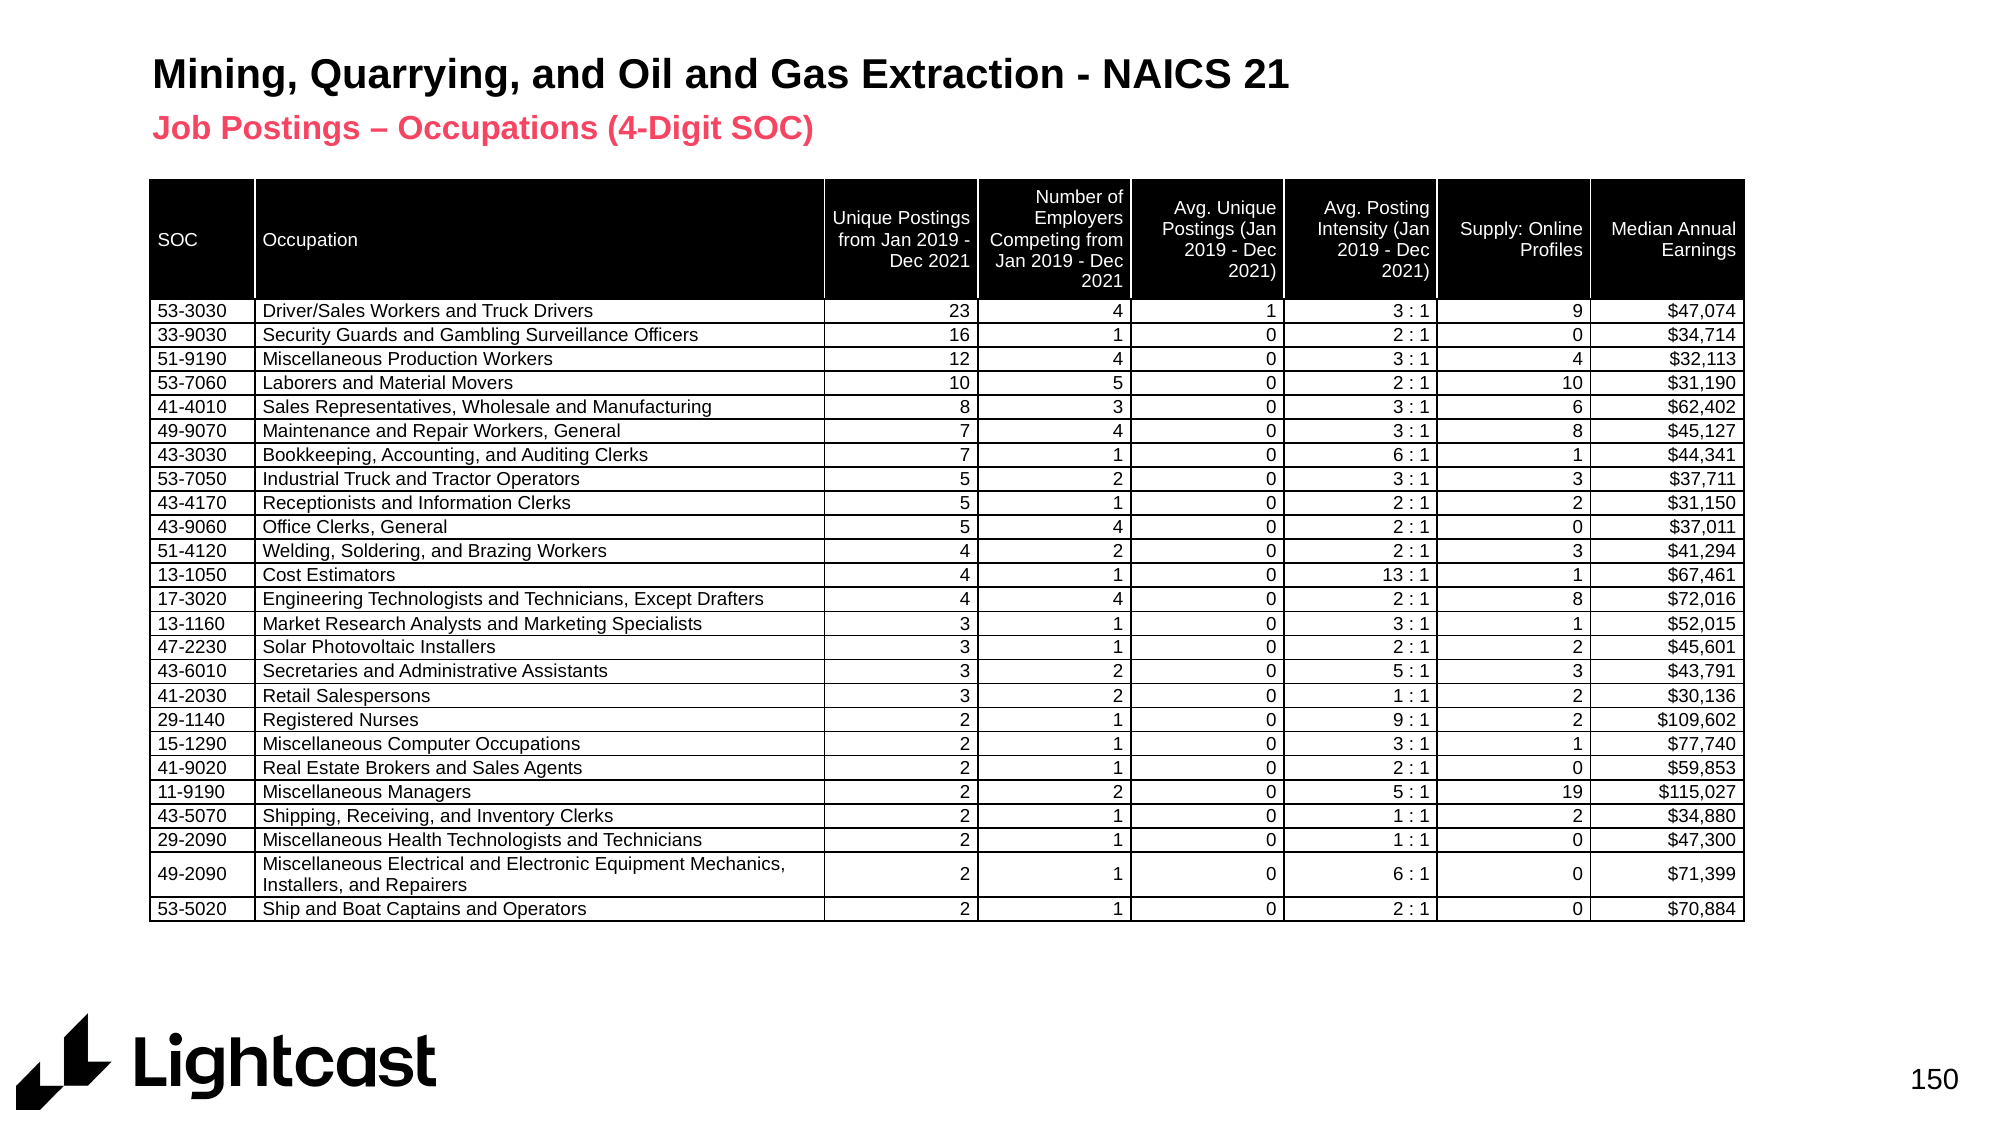

# Mining, Quarrying, and Oil and Gas Extraction - NAICS 21
Job Postings – Occupations (4-Digit SOC)
| SOC | Occupation | Unique Postings from Jan 2019 - Dec 2021 | Number of Employers Competing from Jan 2019 - Dec 2021 | Avg. Unique Postings (Jan 2019 - Dec 2021) | Avg. Posting Intensity (Jan 2019 - Dec 2021) | Supply: Online Profiles | Median Annual Earnings |
| --- | --- | --- | --- | --- | --- | --- | --- |
| 53-3030 | Driver/Sales Workers and Truck Drivers | 23 | 4 | 1 | 3 : 1 | 9 | $47,074 |
| 33-9030 | Security Guards and Gambling Surveillance Officers | 16 | 1 | 0 | 2 : 1 | 0 | $34,714 |
| 51-9190 | Miscellaneous Production Workers | 12 | 4 | 0 | 3 : 1 | 4 | $32,113 |
| 53-7060 | Laborers and Material Movers | 10 | 5 | 0 | 2 : 1 | 10 | $31,190 |
| 41-4010 | Sales Representatives, Wholesale and Manufacturing | 8 | 3 | 0 | 3 : 1 | 6 | $62,402 |
| 49-9070 | Maintenance and Repair Workers, General | 7 | 4 | 0 | 3 : 1 | 8 | $45,127 |
| 43-3030 | Bookkeeping, Accounting, and Auditing Clerks | 7 | 1 | 0 | 6 : 1 | 1 | $44,341 |
| 53-7050 | Industrial Truck and Tractor Operators | 5 | 2 | 0 | 3 : 1 | 3 | $37,711 |
| 43-4170 | Receptionists and Information Clerks | 5 | 1 | 0 | 2 : 1 | 2 | $31,150 |
| 43-9060 | Office Clerks, General | 5 | 4 | 0 | 2 : 1 | 0 | $37,011 |
| 51-4120 | Welding, Soldering, and Brazing Workers | 4 | 2 | 0 | 2 : 1 | 3 | $41,294 |
| 13-1050 | Cost Estimators | 4 | 1 | 0 | 13 : 1 | 1 | $67,461 |
| 17-3020 | Engineering Technologists and Technicians, Except Drafters | 4 | 4 | 0 | 2 : 1 | 8 | $72,016 |
| 13-1160 | Market Research Analysts and Marketing Specialists | 3 | 1 | 0 | 3 : 1 | 1 | $52,015 |
| 47-2230 | Solar Photovoltaic Installers | 3 | 1 | 0 | 2 : 1 | 2 | $45,601 |
| 43-6010 | Secretaries and Administrative Assistants | 3 | 2 | 0 | 5 : 1 | 3 | $43,791 |
| 41-2030 | Retail Salespersons | 3 | 2 | 0 | 1 : 1 | 2 | $30,136 |
| 29-1140 | Registered Nurses | 2 | 1 | 0 | 9 : 1 | 2 | $109,602 |
| 15-1290 | Miscellaneous Computer Occupations | 2 | 1 | 0 | 3 : 1 | 1 | $77,740 |
| 41-9020 | Real Estate Brokers and Sales Agents | 2 | 1 | 0 | 2 : 1 | 0 | $59,853 |
| 11-9190 | Miscellaneous Managers | 2 | 2 | 0 | 5 : 1 | 19 | $115,027 |
| 43-5070 | Shipping, Receiving, and Inventory Clerks | 2 | 1 | 0 | 1 : 1 | 2 | $34,880 |
| 29-2090 | Miscellaneous Health Technologists and Technicians | 2 | 1 | 0 | 1 : 1 | 0 | $47,300 |
| 49-2090 | Miscellaneous Electrical and Electronic Equipment Mechanics, Installers, and Repairers | 2 | 1 | 0 | 6 : 1 | 0 | $71,399 |
| 53-5020 | Ship and Boat Captains and Operators | 2 | 1 | 0 | 2 : 1 | 0 | $70,884 |